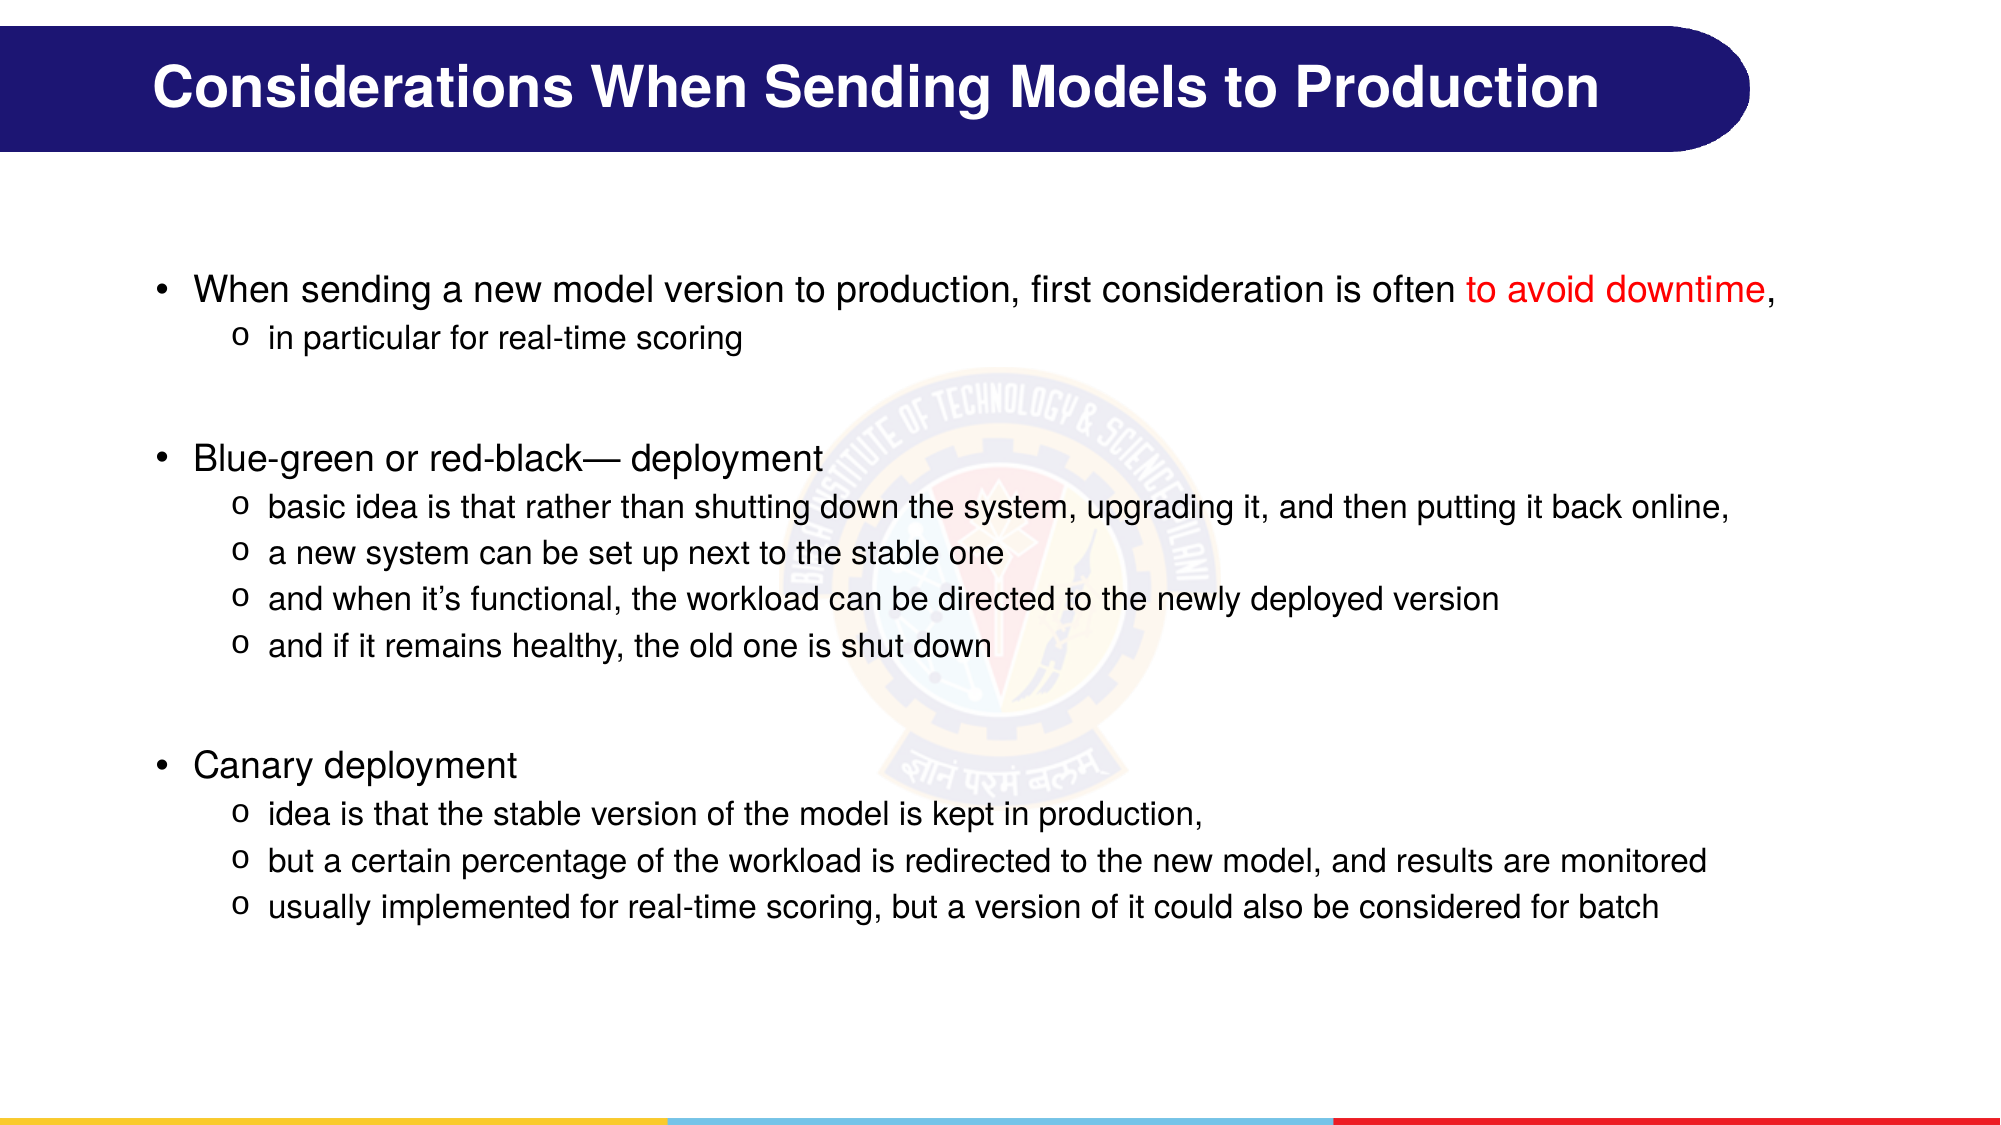

# Considerations When Sending Models to Production

When sending a new model version to production, first consideration is often to avoid downtime,
in particular for real-time scoring

Blue-green or red-black— deployment
basic idea is that rather than shutting down the system, upgrading it, and then putting it back online,
a new system can be set up next to the stable one
and when it’s functional, the workload can be directed to the newly deployed version
and if it remains healthy, the old one is shut down

Canary deployment
idea is that the stable version of the model is kept in production,
but a certain percentage of the workload is redirected to the new model, and results are monitored
usually implemented for real-time scoring, but a version of it could also be considered for batch